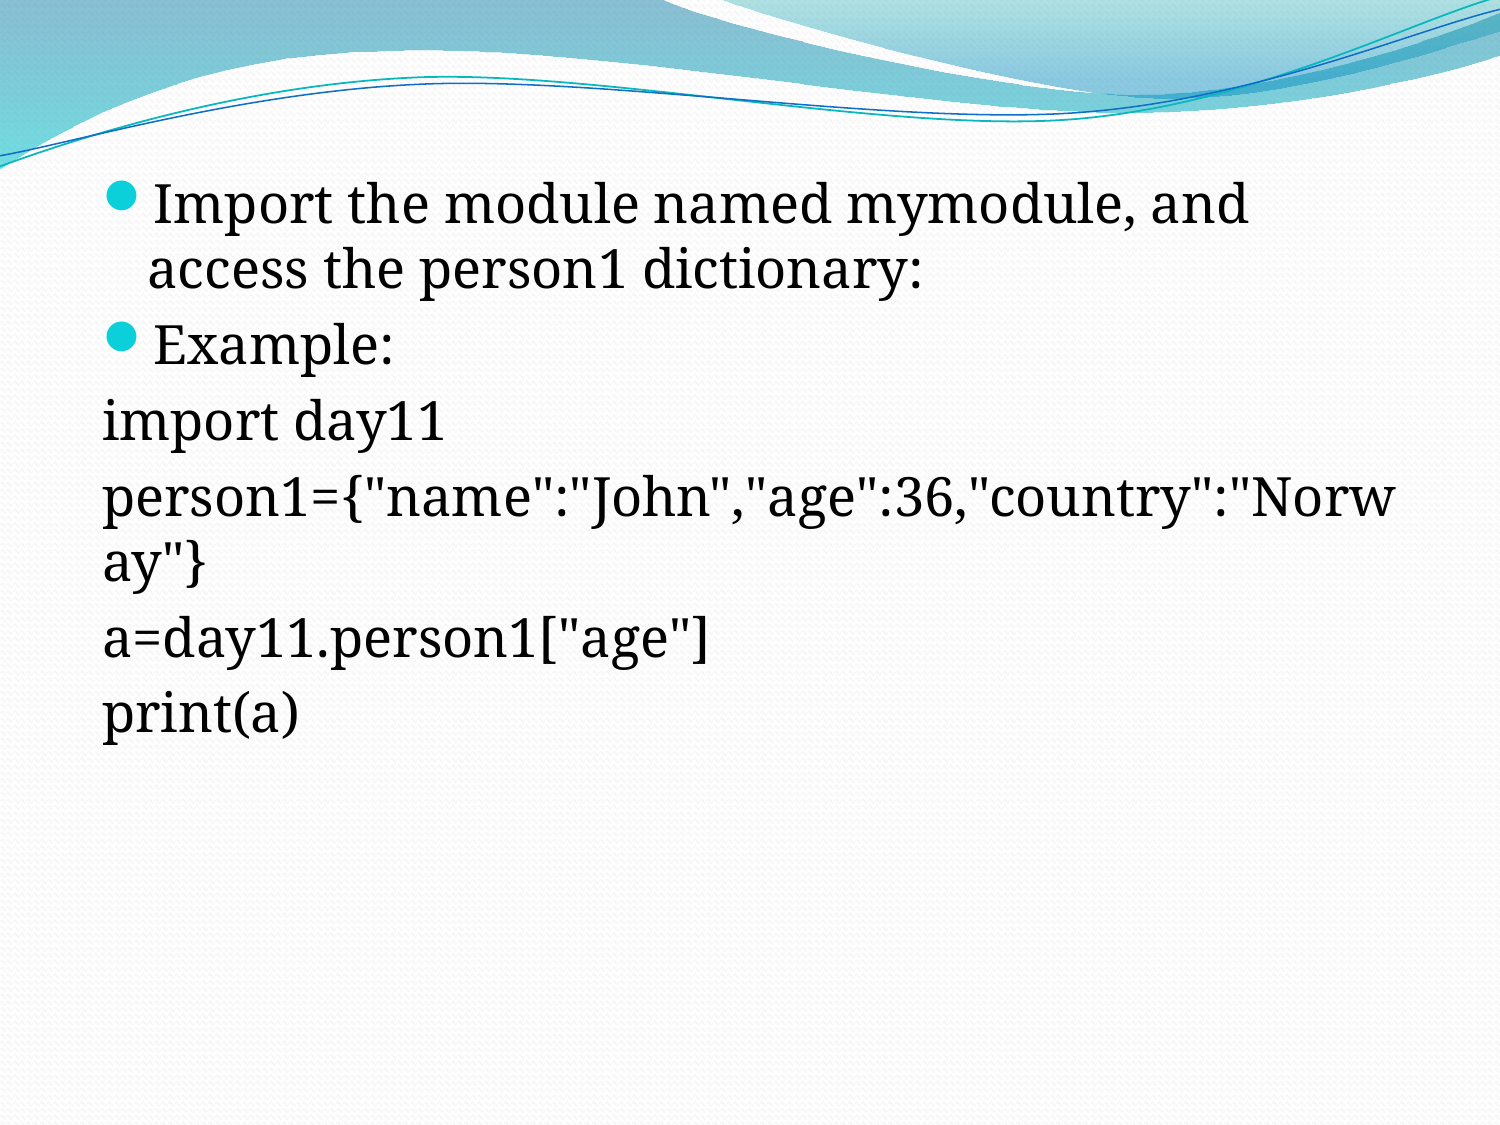

Import the module named mymodule, and access the person1 dictionary:
Example:
import day11
person1={"name":"John","age":36,"country":"Norway"}
a=day11.person1["age"]
print(a)